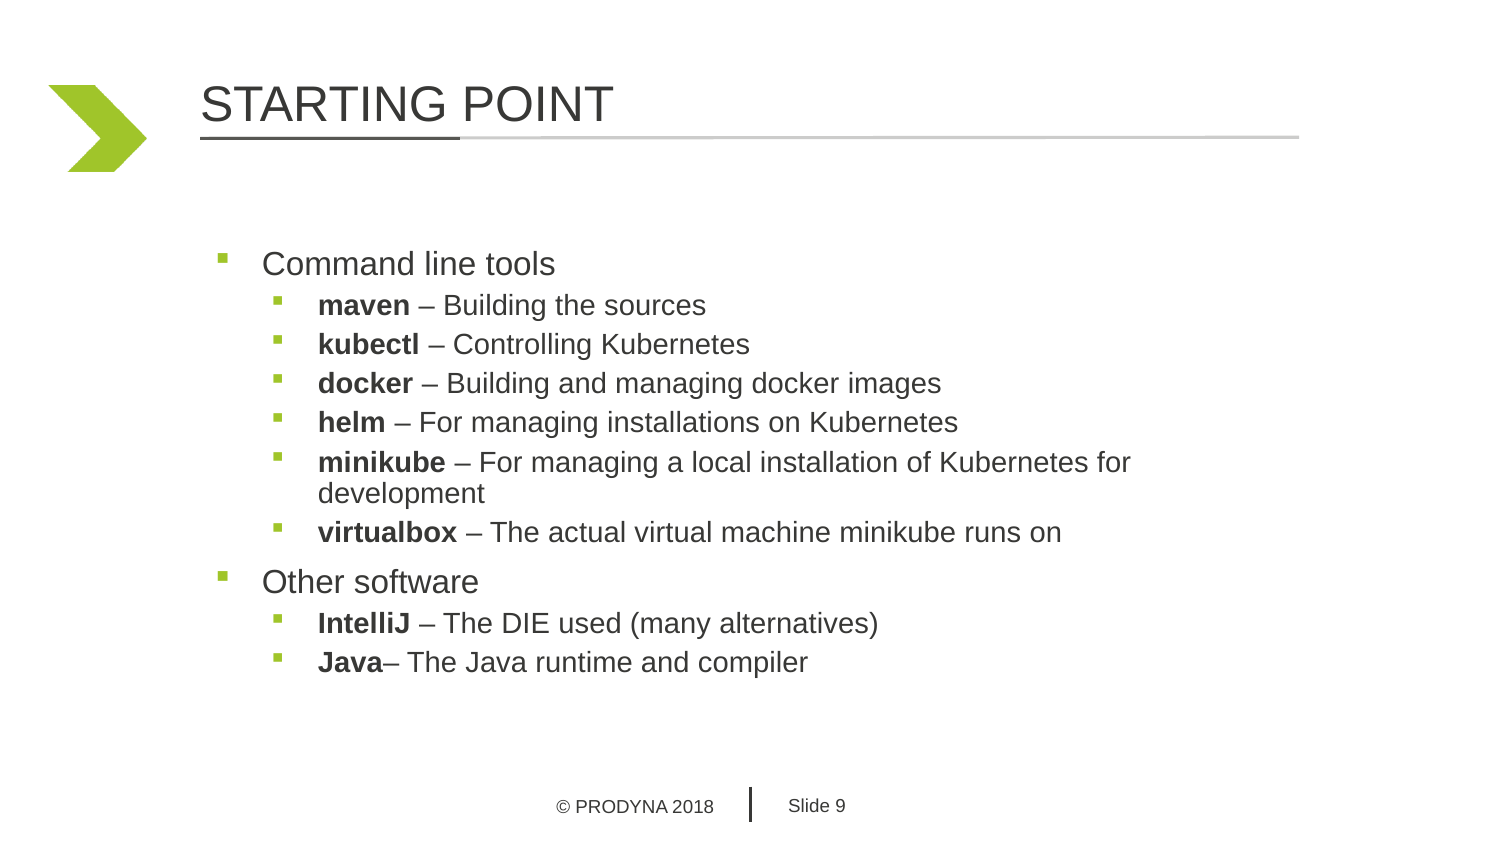

Starting point

Command line tools
maven – Building the sources
kubectl – Controlling Kubernetes
docker – Building and managing docker images
helm – For managing installations on Kubernetes
minikube – For managing a local installation of Kubernetes for development
virtualbox – The actual virtual machine minikube runs on
Other software
IntelliJ – The DIE used (many alternatives)
Java– The Java runtime and compiler